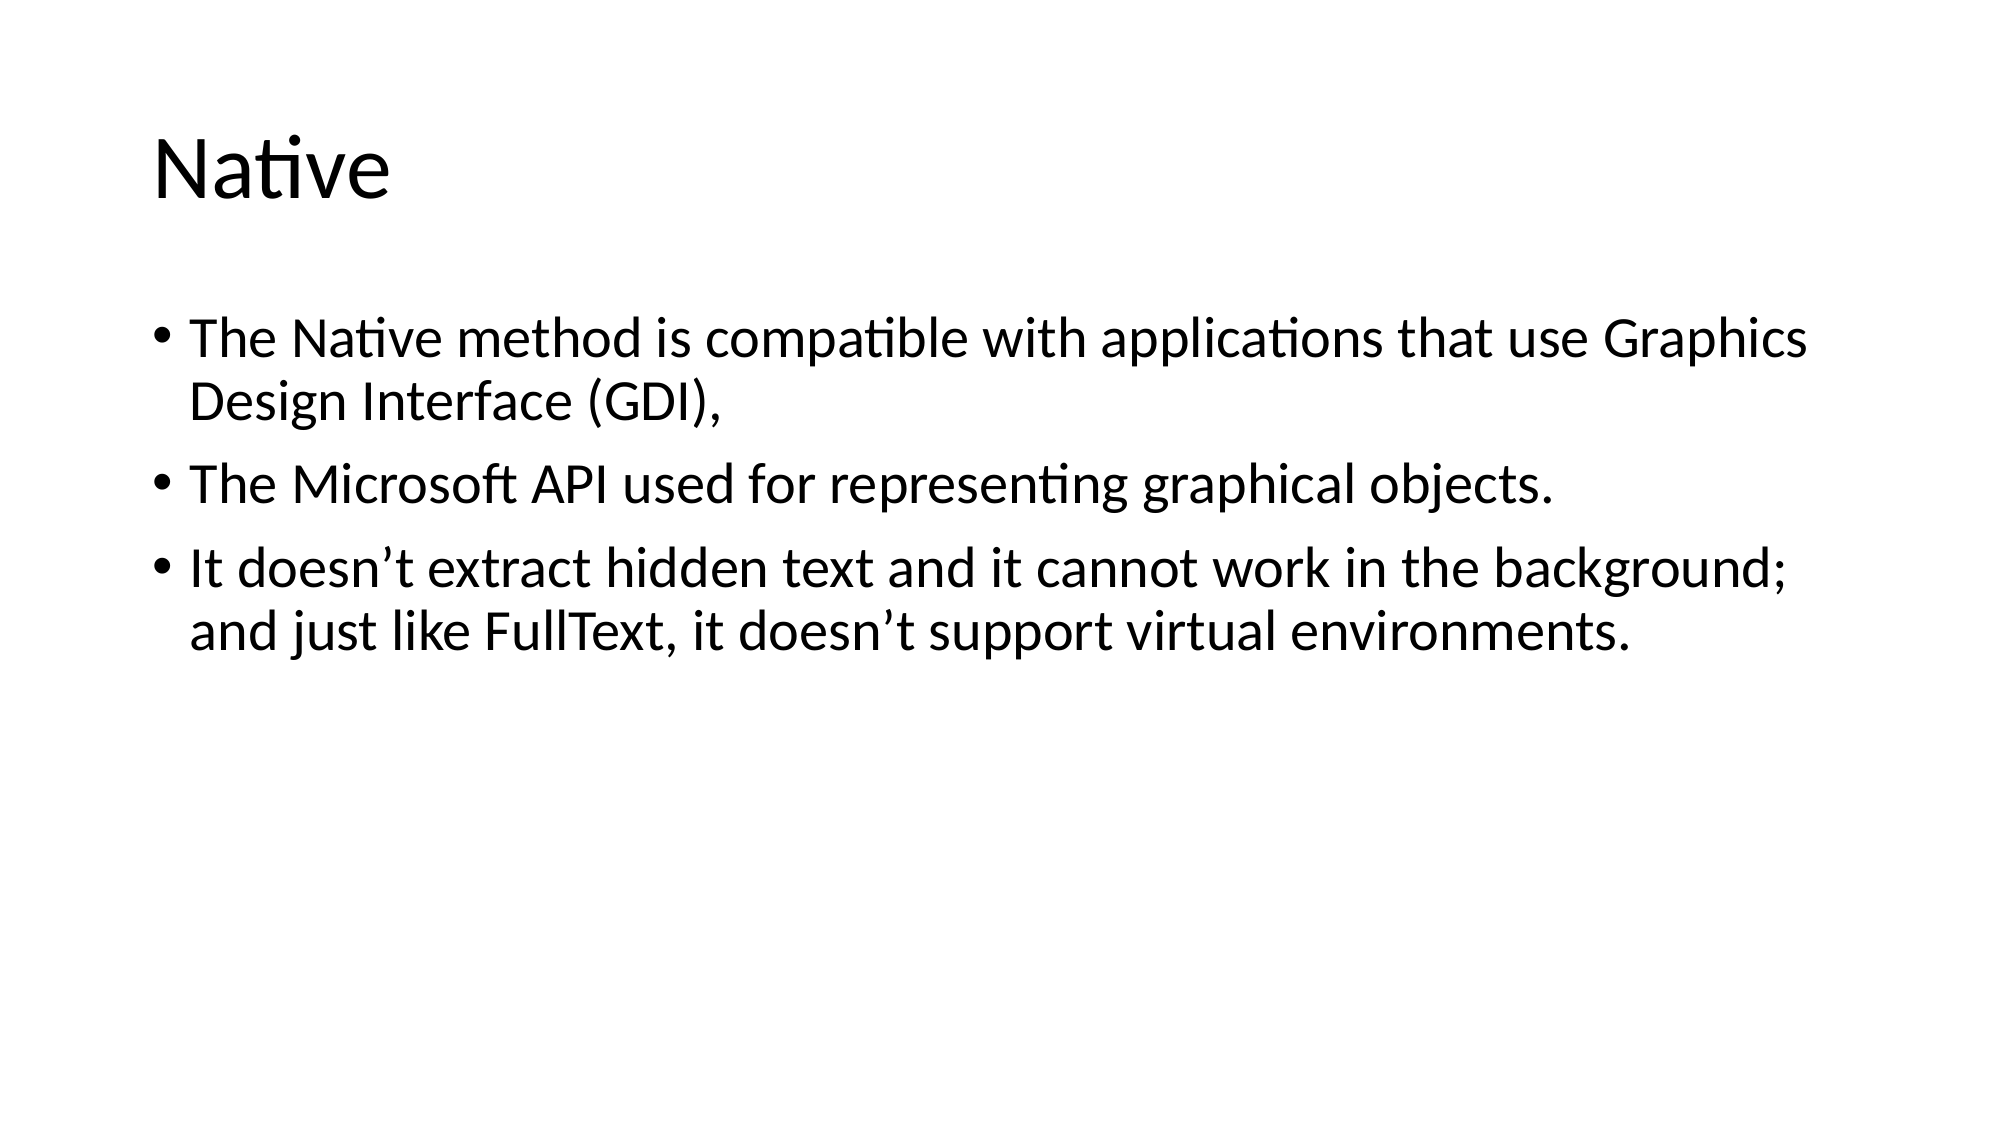

# Native
The Native method is compatible with applications that use Graphics Design Interface (GDI),
The Microsoft API used for representing graphical objects.
It doesn’t extract hidden text and it cannot work in the background; and just like FullText, it doesn’t support virtual environments.